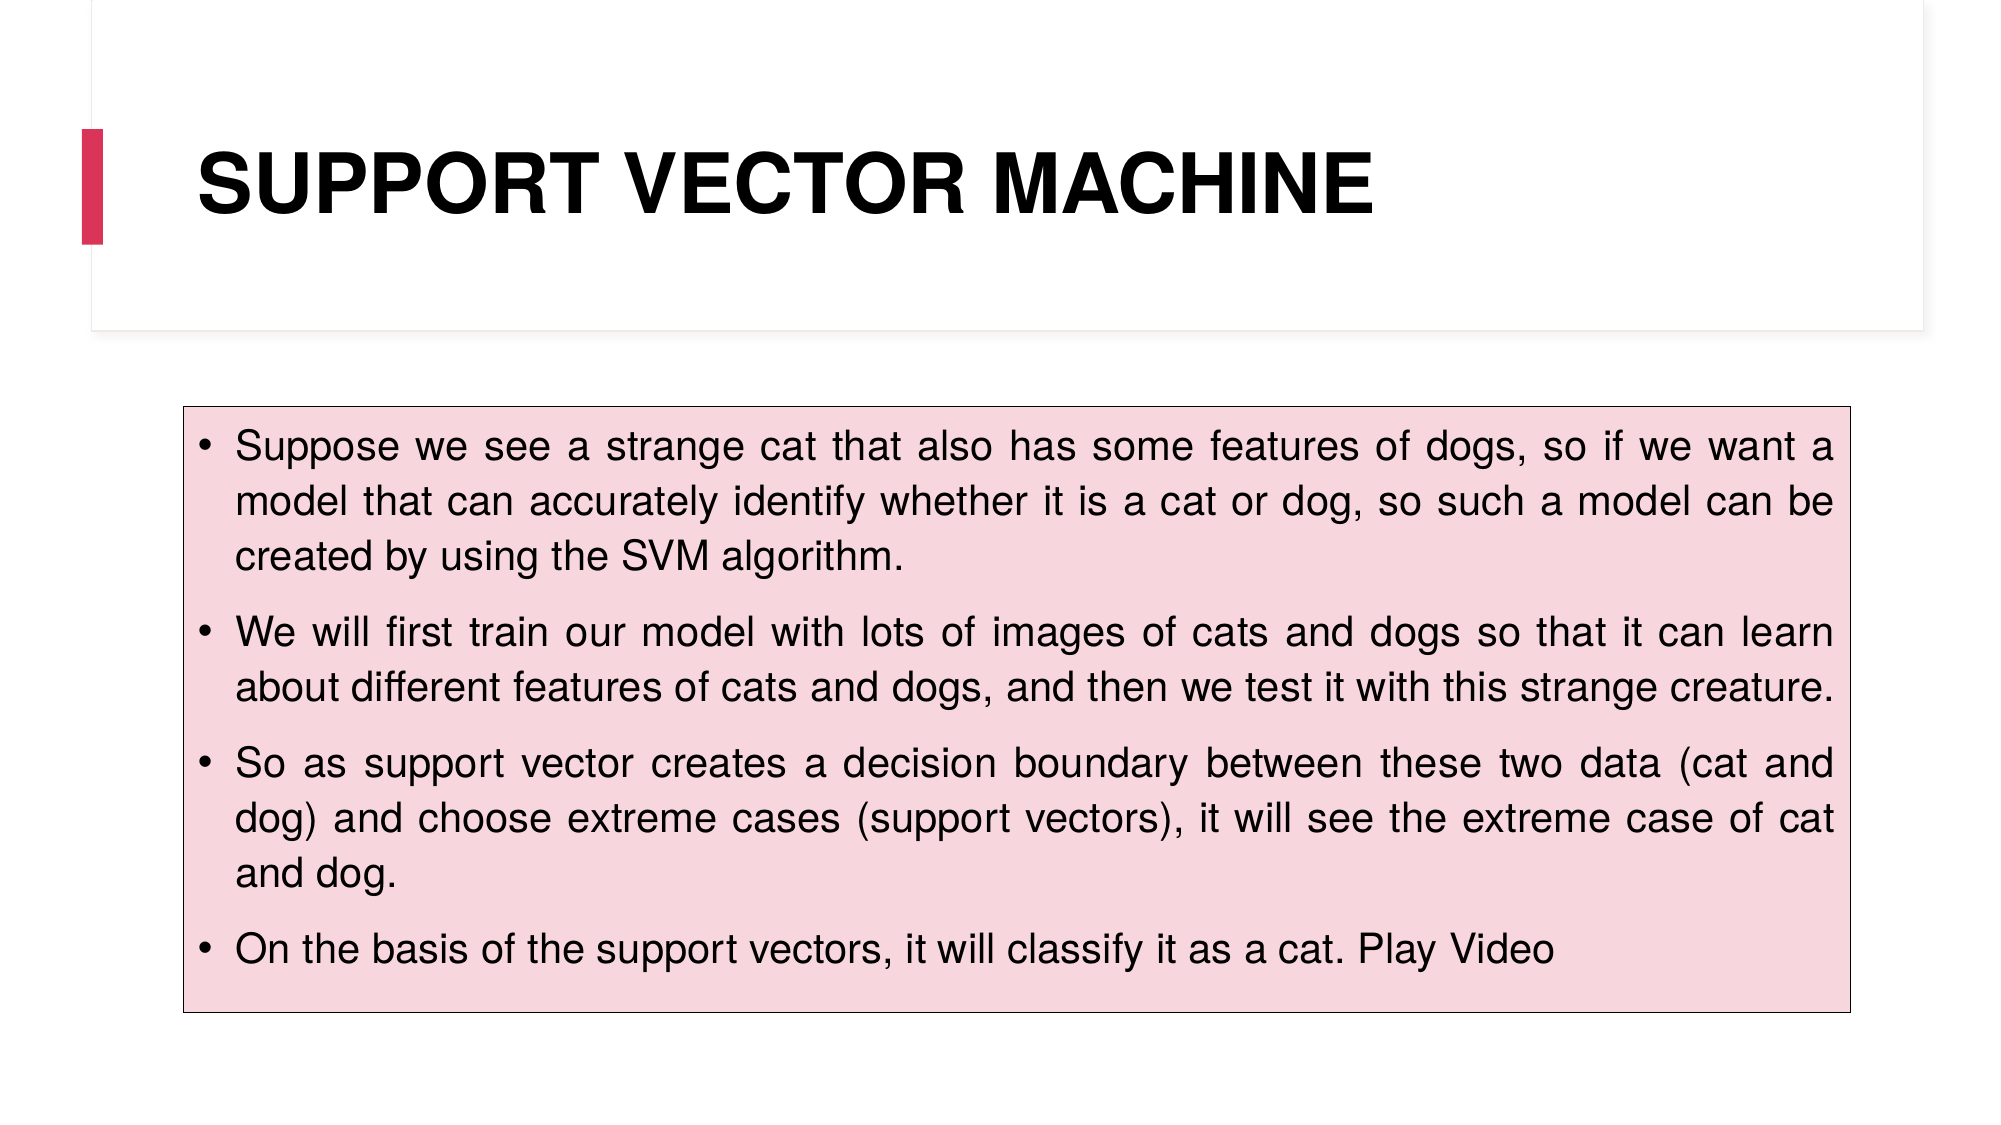

# SUPPORT VECTOR MACHINE
Suppose we see a strange cat that also has some features of dogs, so if we want a model that can accurately identify whether it is a cat or dog, so such a model can be created by using the SVM algorithm.
We will first train our model with lots of images of cats and dogs so that it can learn about different features of cats and dogs, and then we test it with this strange creature.
So as support vector creates a decision boundary between these two data (cat and dog) and choose extreme cases (support vectors), it will see the extreme case of cat and dog.
On the basis of the support vectors, it will classify it as a cat. Play Video